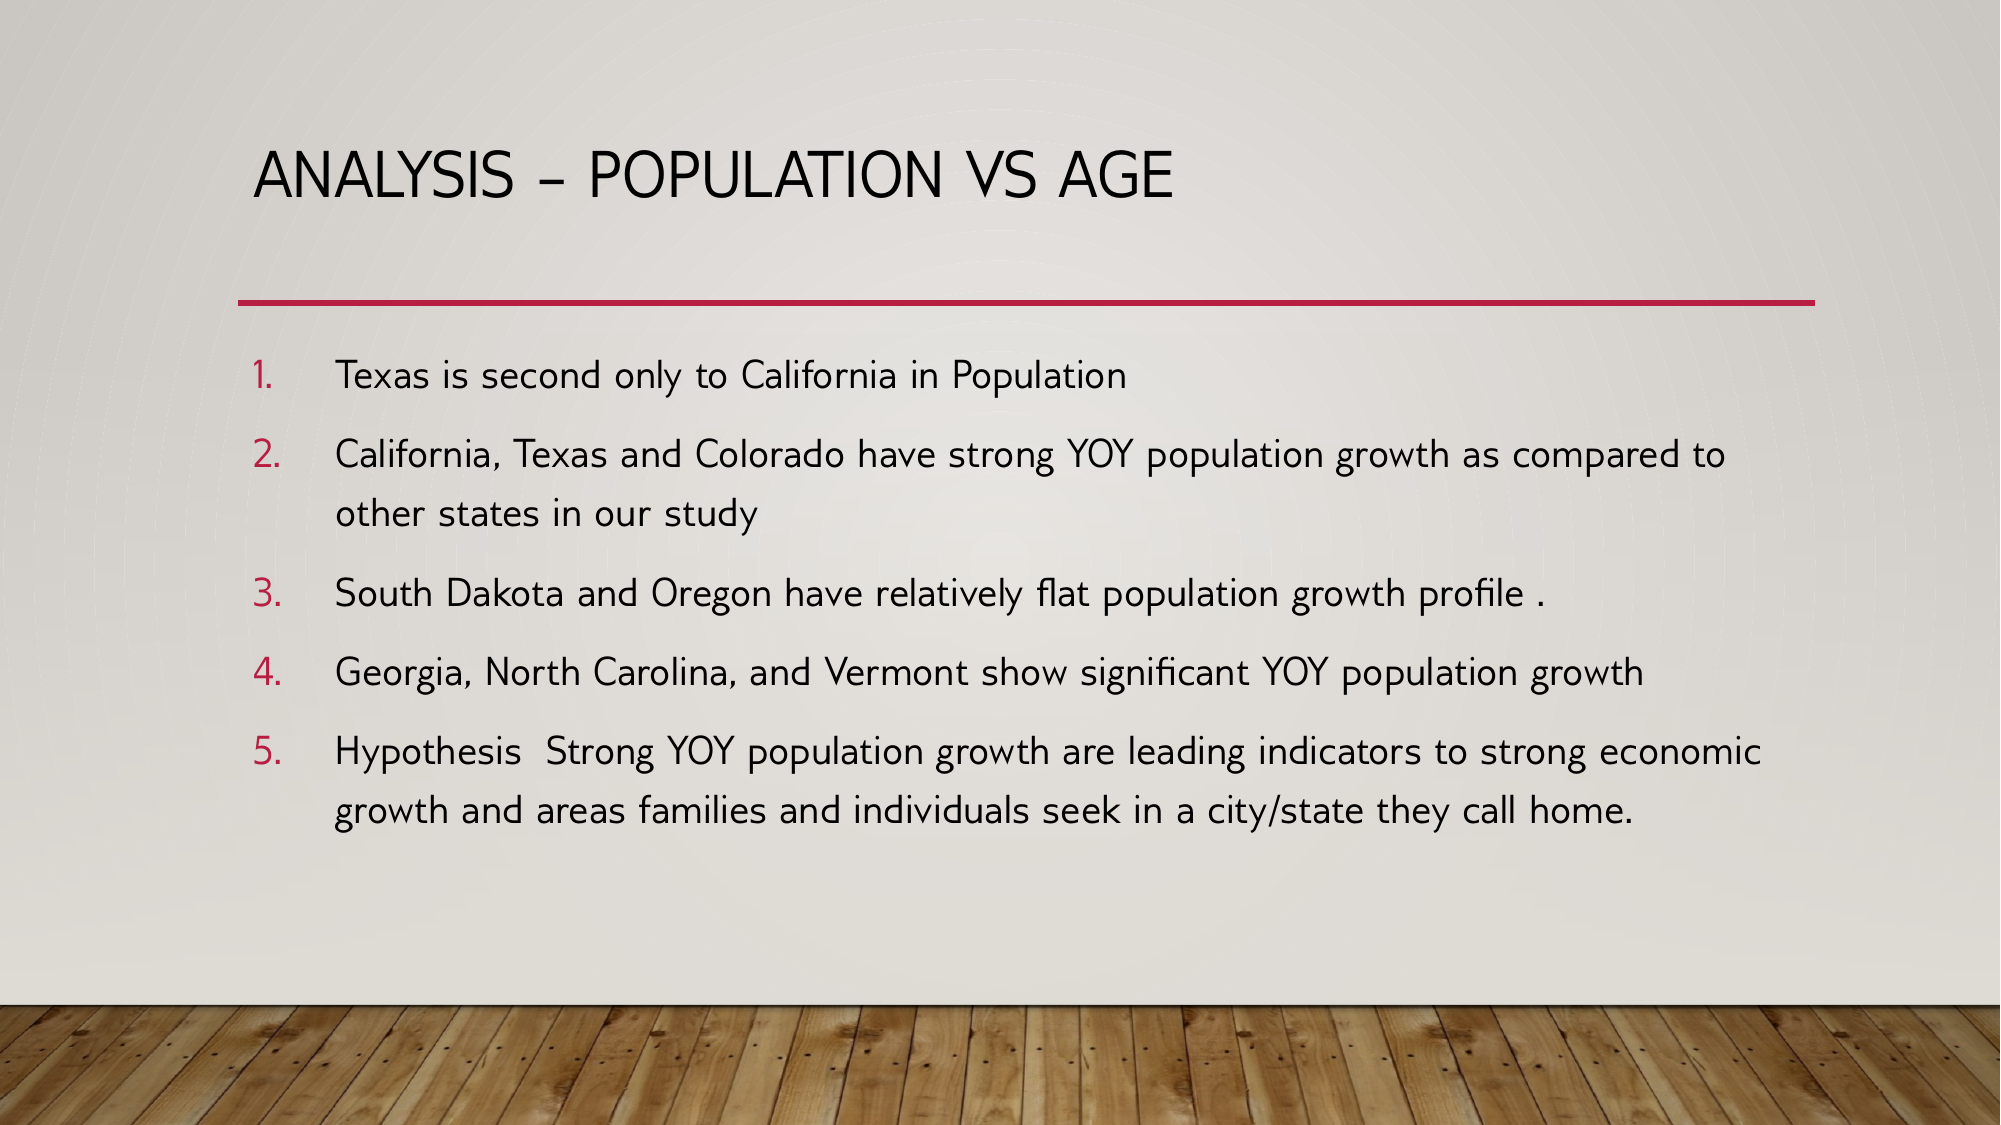

# Analysis – Population vs Age
Texas is second only to California in Population
California, Texas and Colorado have strong YOY population growth as compared to other states in our study
South Dakota and Oregon have relatively flat population growth profile .
Georgia, North Carolina, and Vermont show significant YOY population growth
Hypothesis  Strong YOY population growth are leading indicators to strong economic growth and areas families and individuals seek in a city/state they call home.